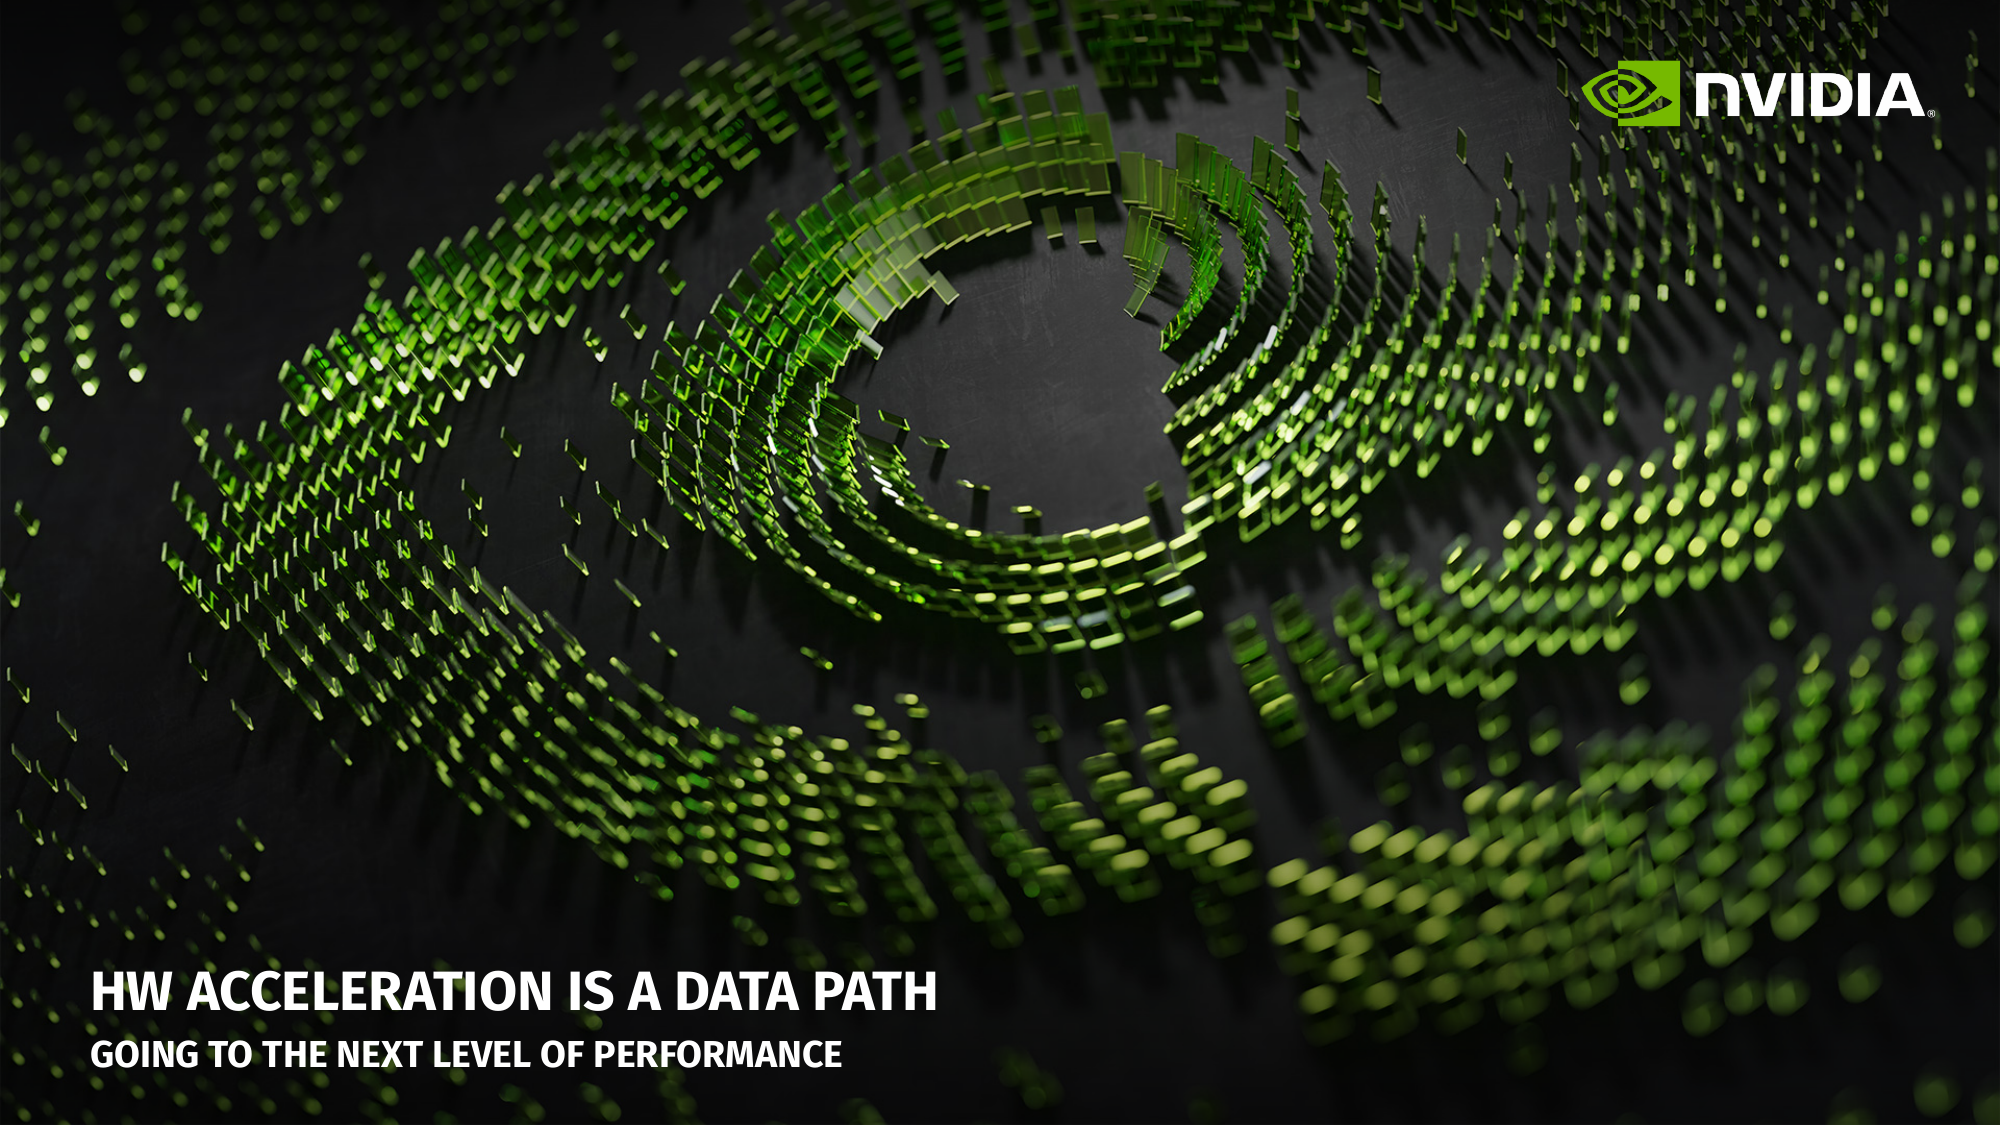

# HW Acceleration is a data path
Going to the next level of performance